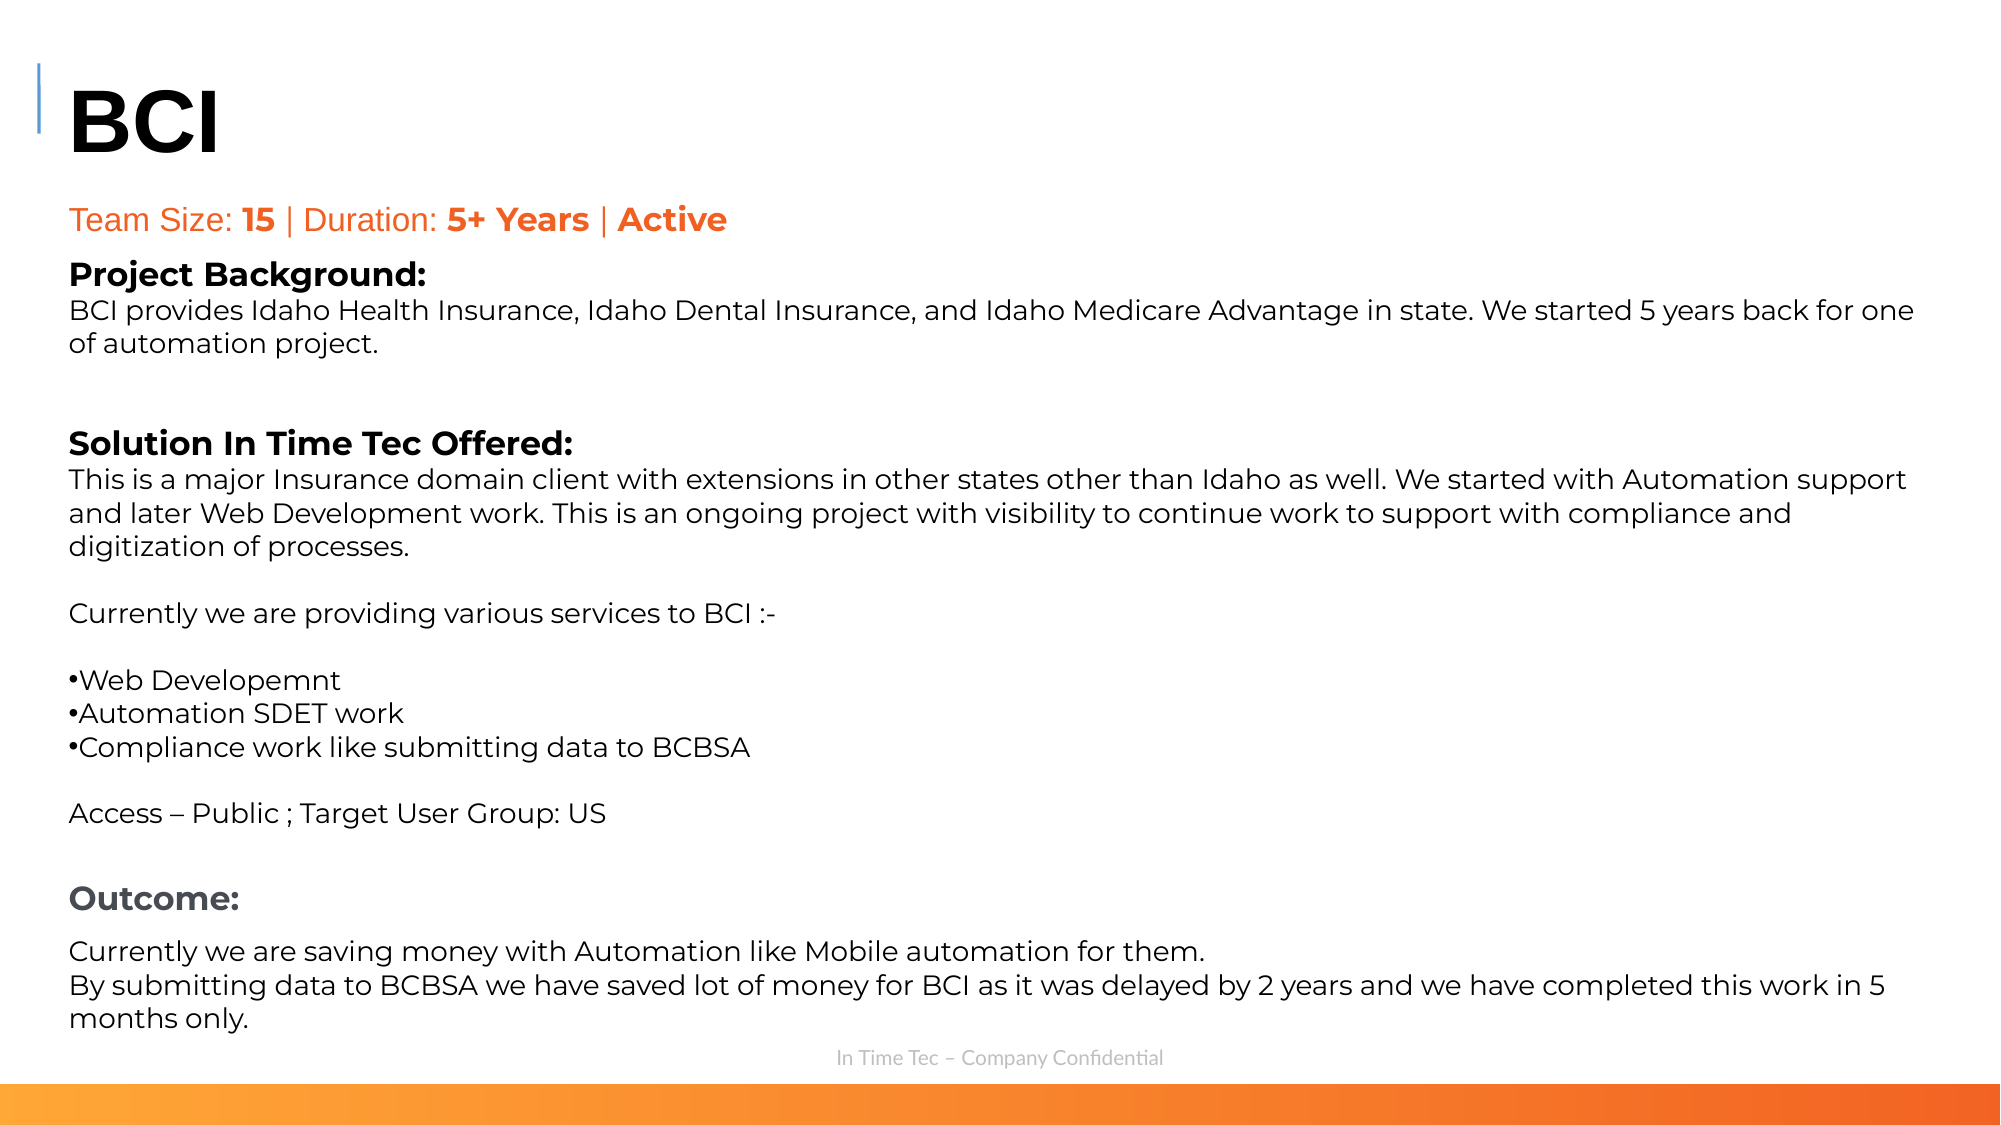

BCI
Team Size: 15 | Duration: 5+ Years | Active
Project Background:
BCI provides Idaho Health Insurance, Idaho Dental Insurance, and Idaho Medicare Advantage in state. We started 5 years back for one of automation project.

Solution In Time Tec Offered:
This is a major Insurance domain client with extensions in other states other than Idaho as well. We started with Automation support and later Web Development work. This is an ongoing project with visibility to continue work to support with compliance and digitization of processes.

Currently we are providing various services to BCI :-

Web Developemnt
Automation SDET work
Compliance work like submitting data to BCBSA

Access – Public ; Target User Group: US

Outcome:
Currently we are saving money with Automation like Mobile automation for them.
By submitting data to BCBSA we have saved lot of money for BCI as it was delayed by 2 years and we have completed this work in 5 months only.
In Time Tec – Company Confidential